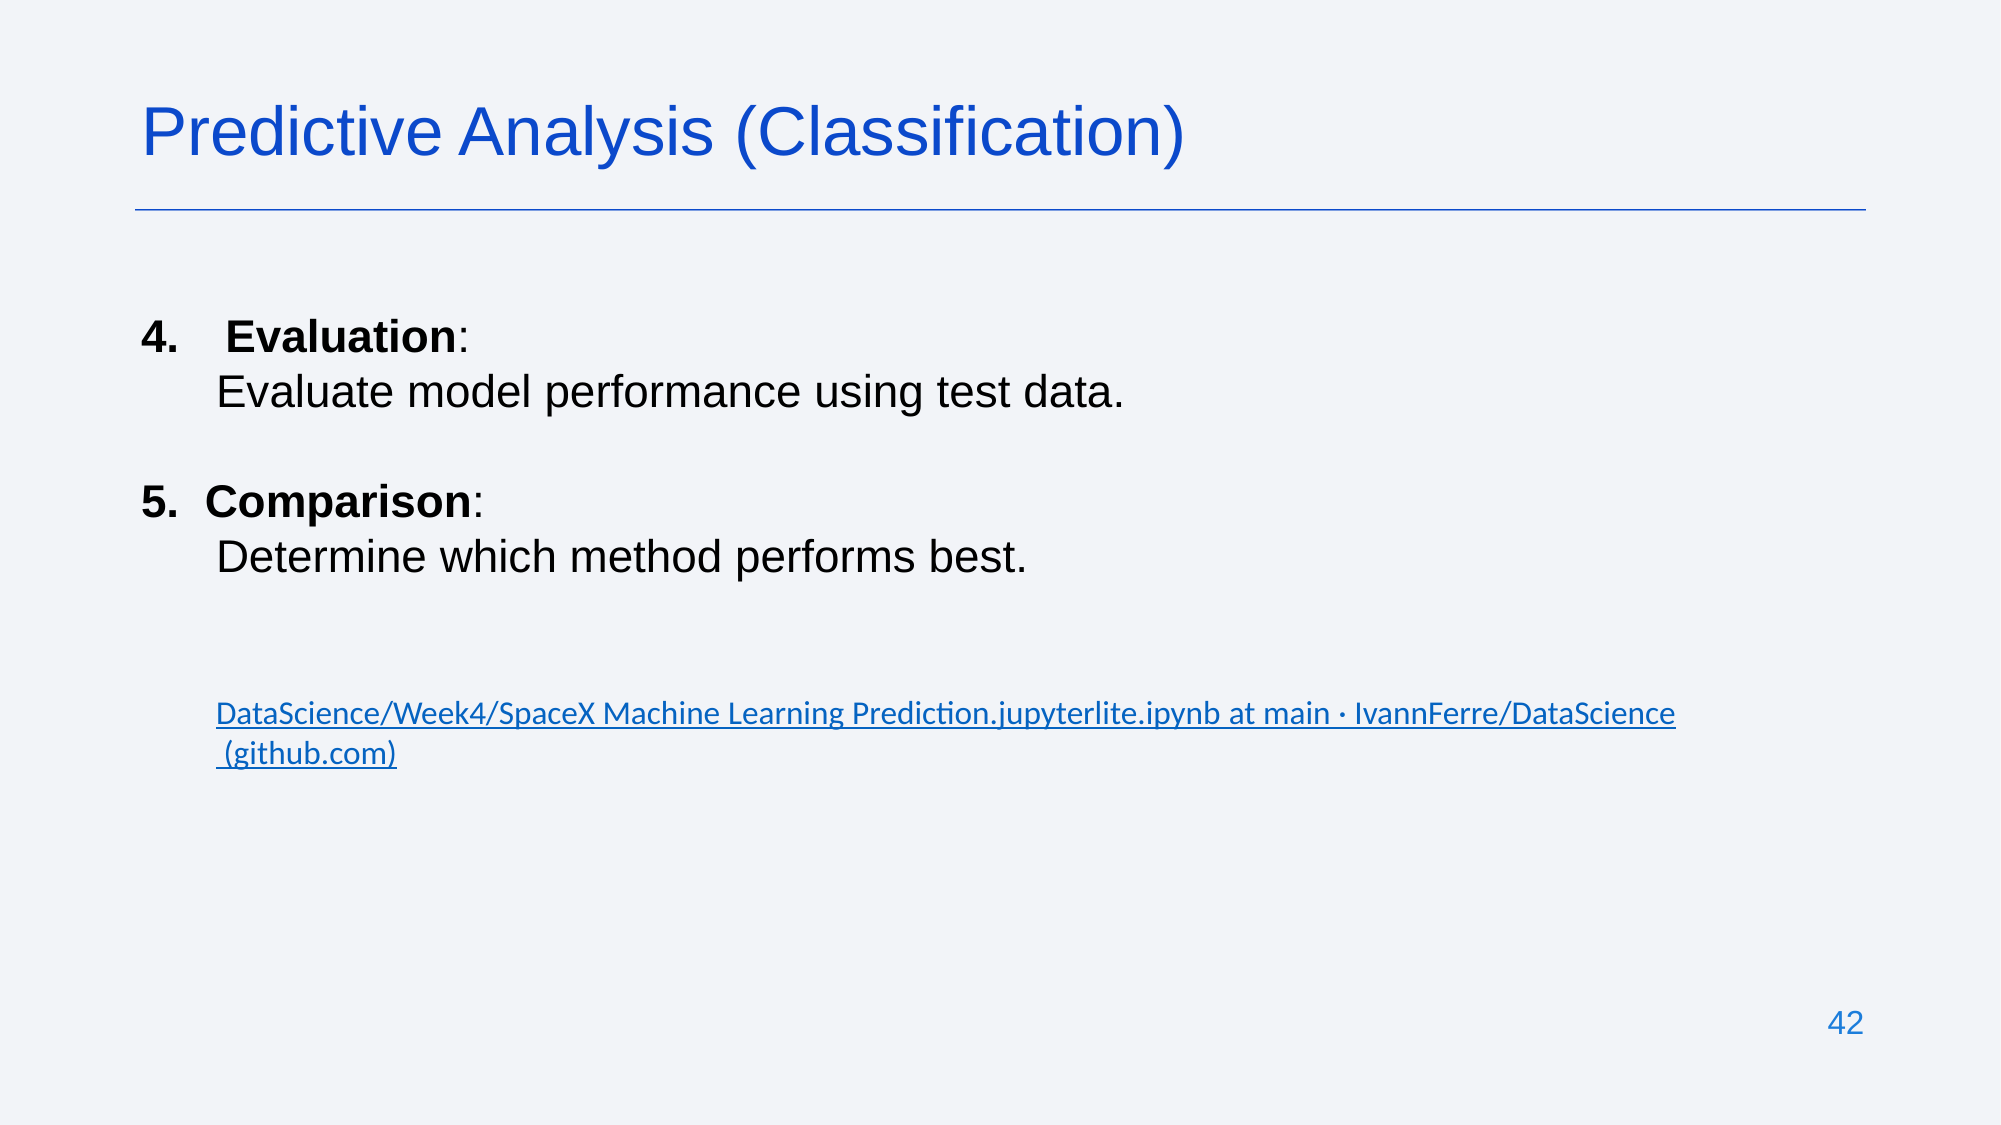

Predictive Analysis (Classification)
Evaluation:
Evaluate model performance using test data.

  Comparison:
Determine which method performs best.

DataScience/Week4/SpaceX Machine Learning Prediction.jupyterlite.ipynb at main · IvannFerre/DataScience (github.com)

42